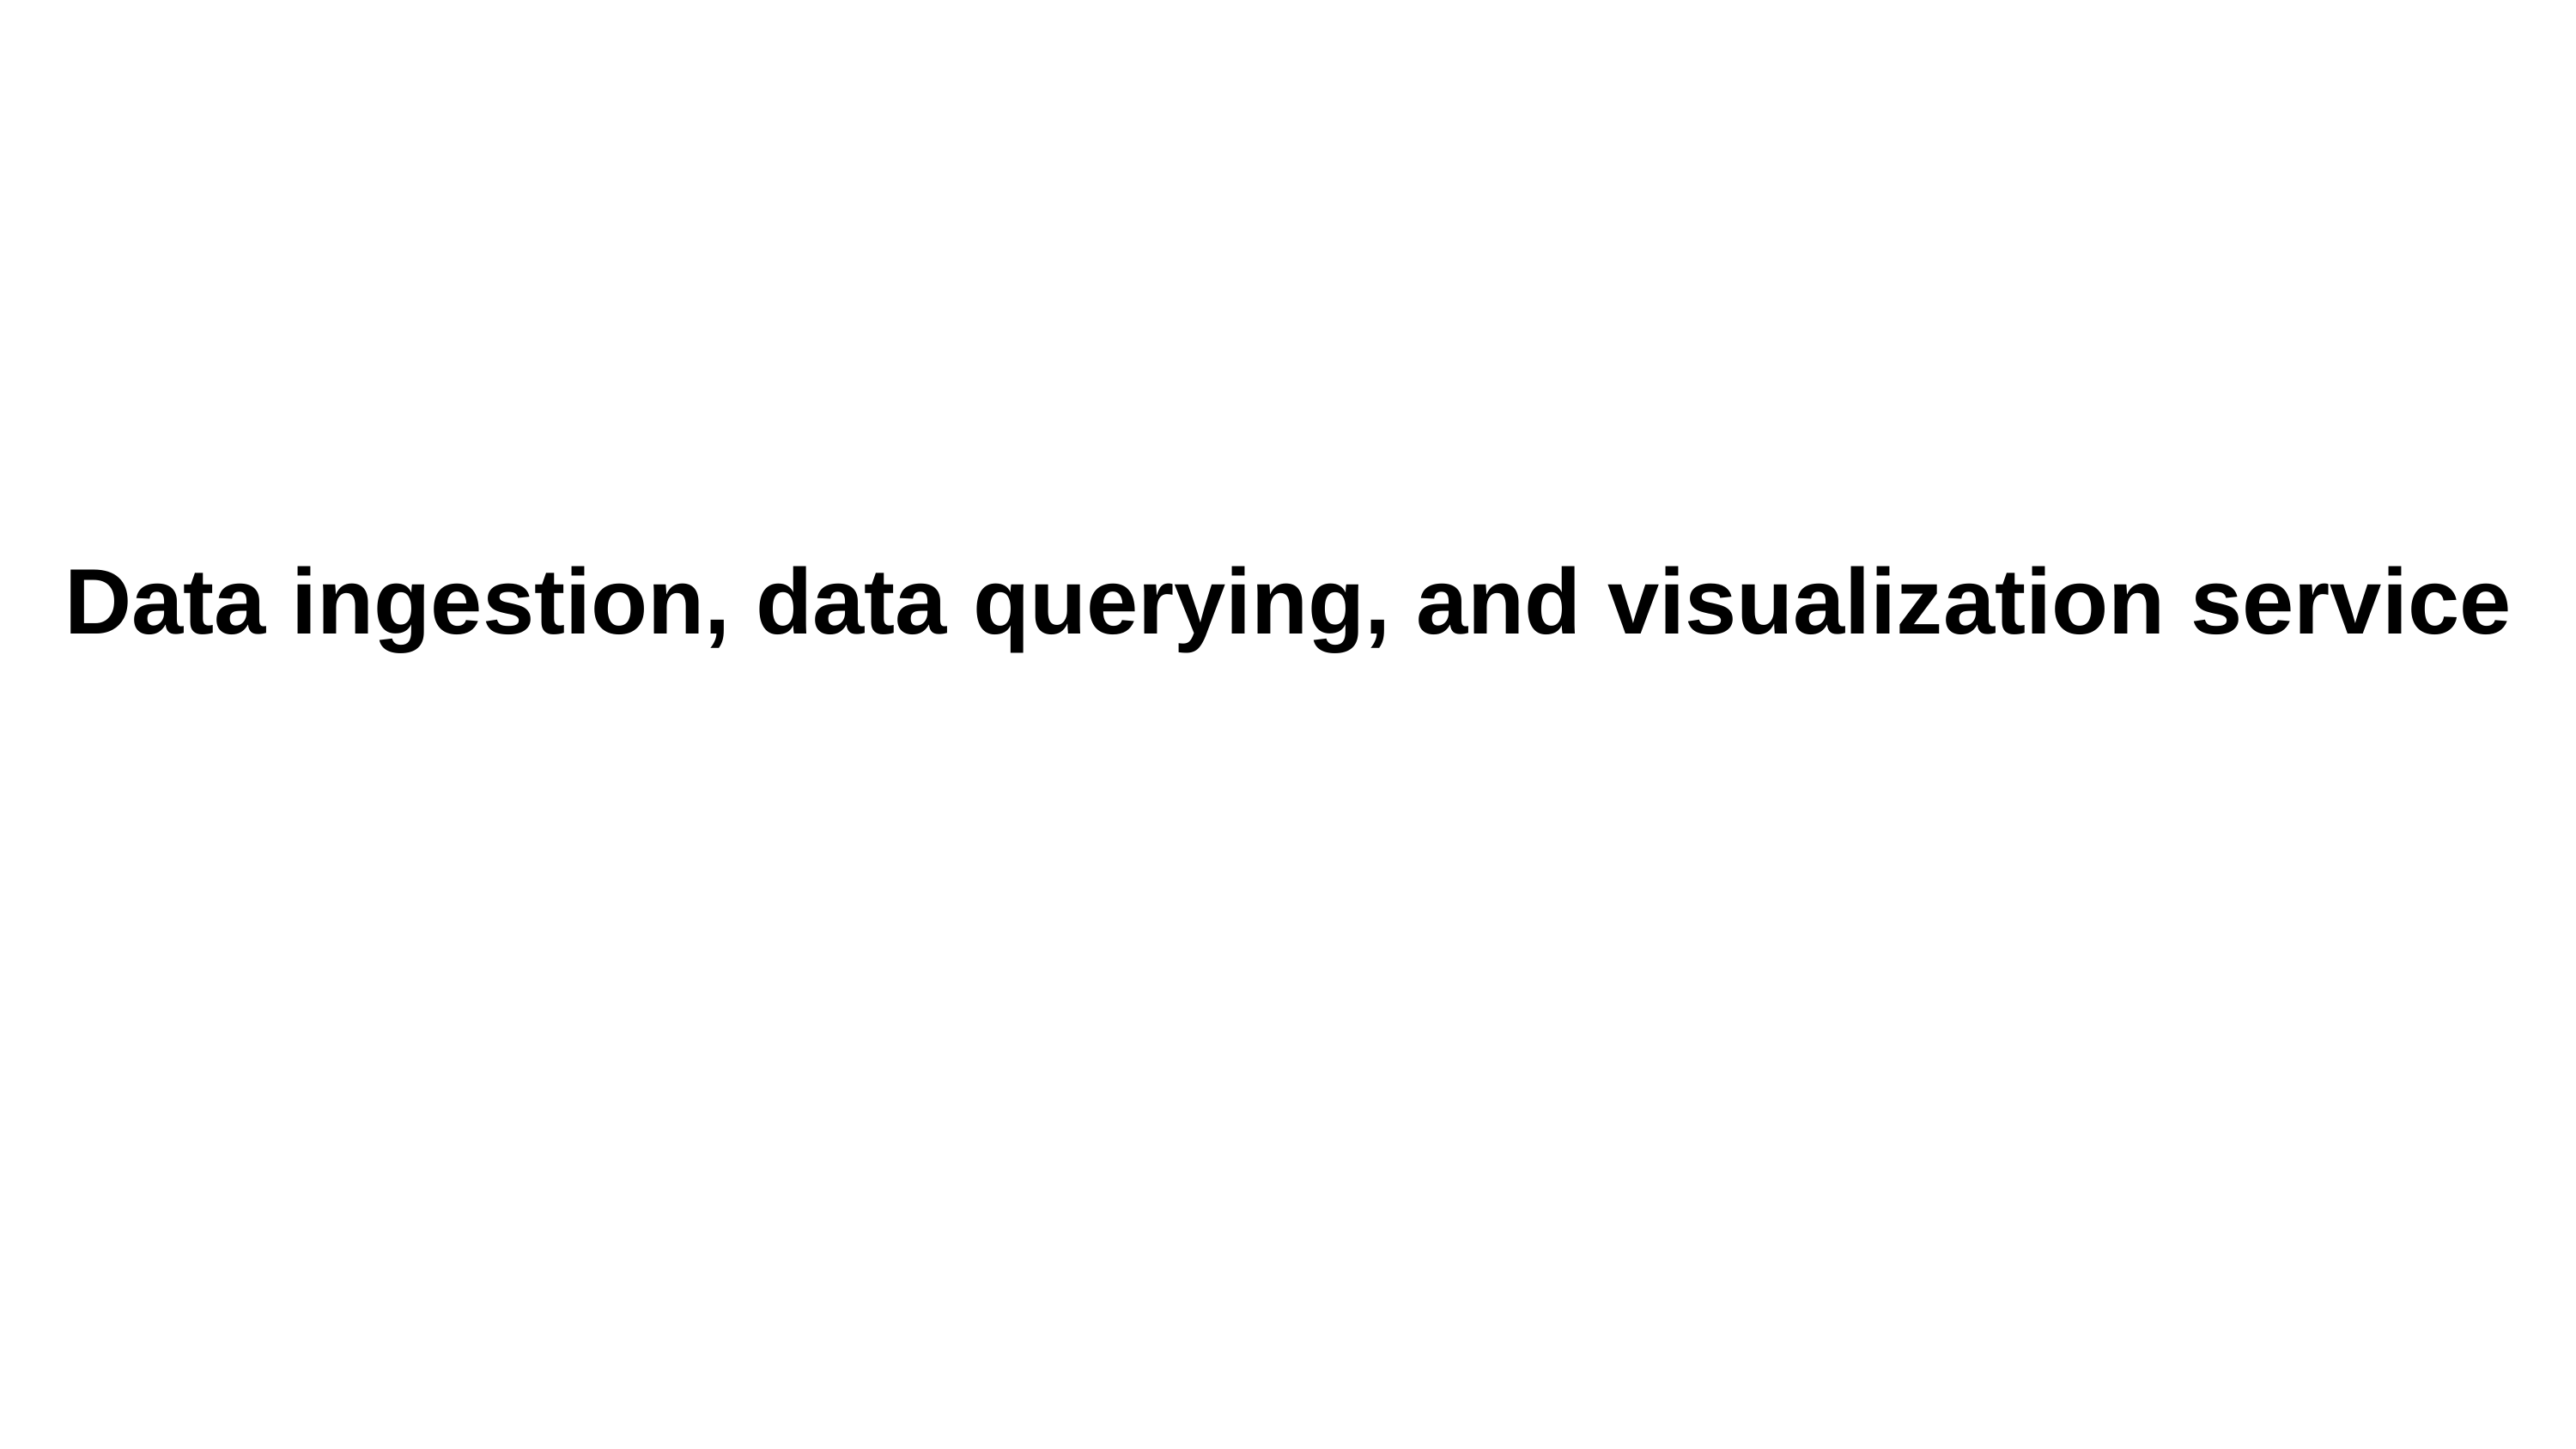

Data ingestion, data querying, and visualization service